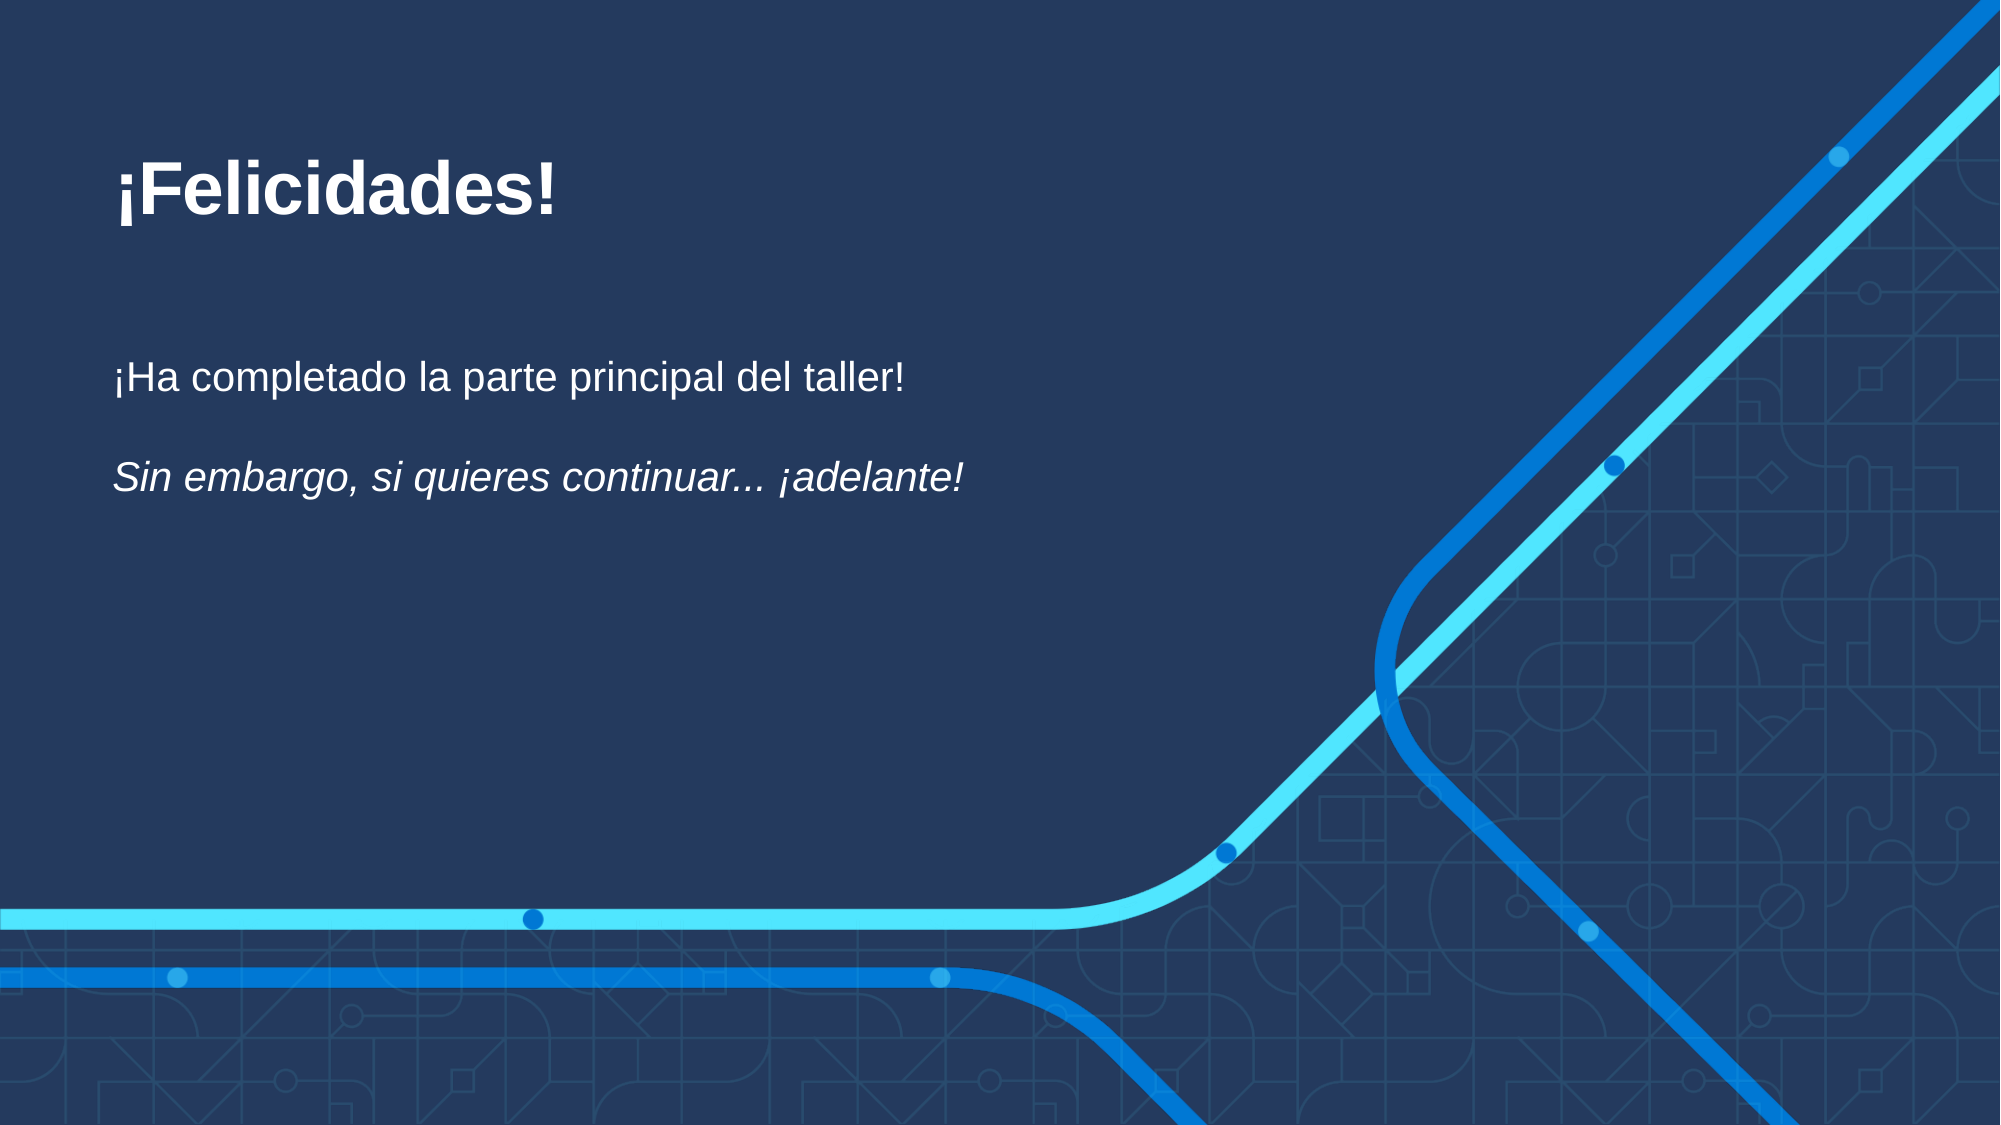

# ¡Felicidades!
¡Ha completado la parte principal del taller!

Sin embargo, si quieres continuar... ¡adelante!